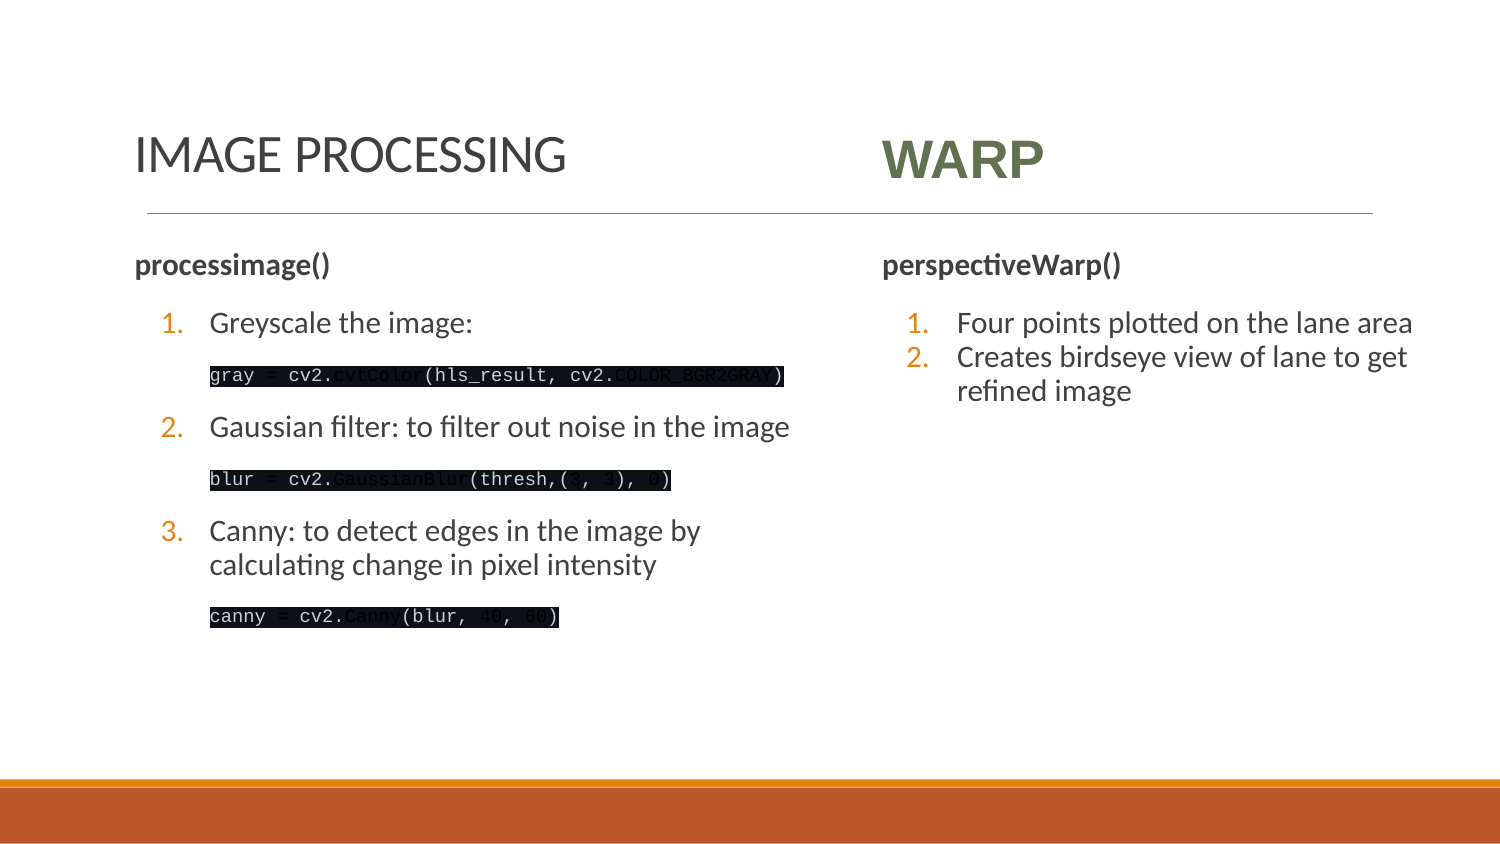

WARP
# IMAGE PROCESSING

processimage()
Greyscale the image:
gray = cv2.cvtColor(hls_result, cv2.COLOR_BGR2GRAY)
Gaussian filter: to filter out noise in the image
blur = cv2.GaussianBlur(thresh,(3, 3), 0)
Canny: to detect edges in the image by calculating change in pixel intensity
canny = cv2.Canny(blur, 40, 60)

perspectiveWarp()
Four points plotted on the lane area
Creates birdseye view of lane to get refined image